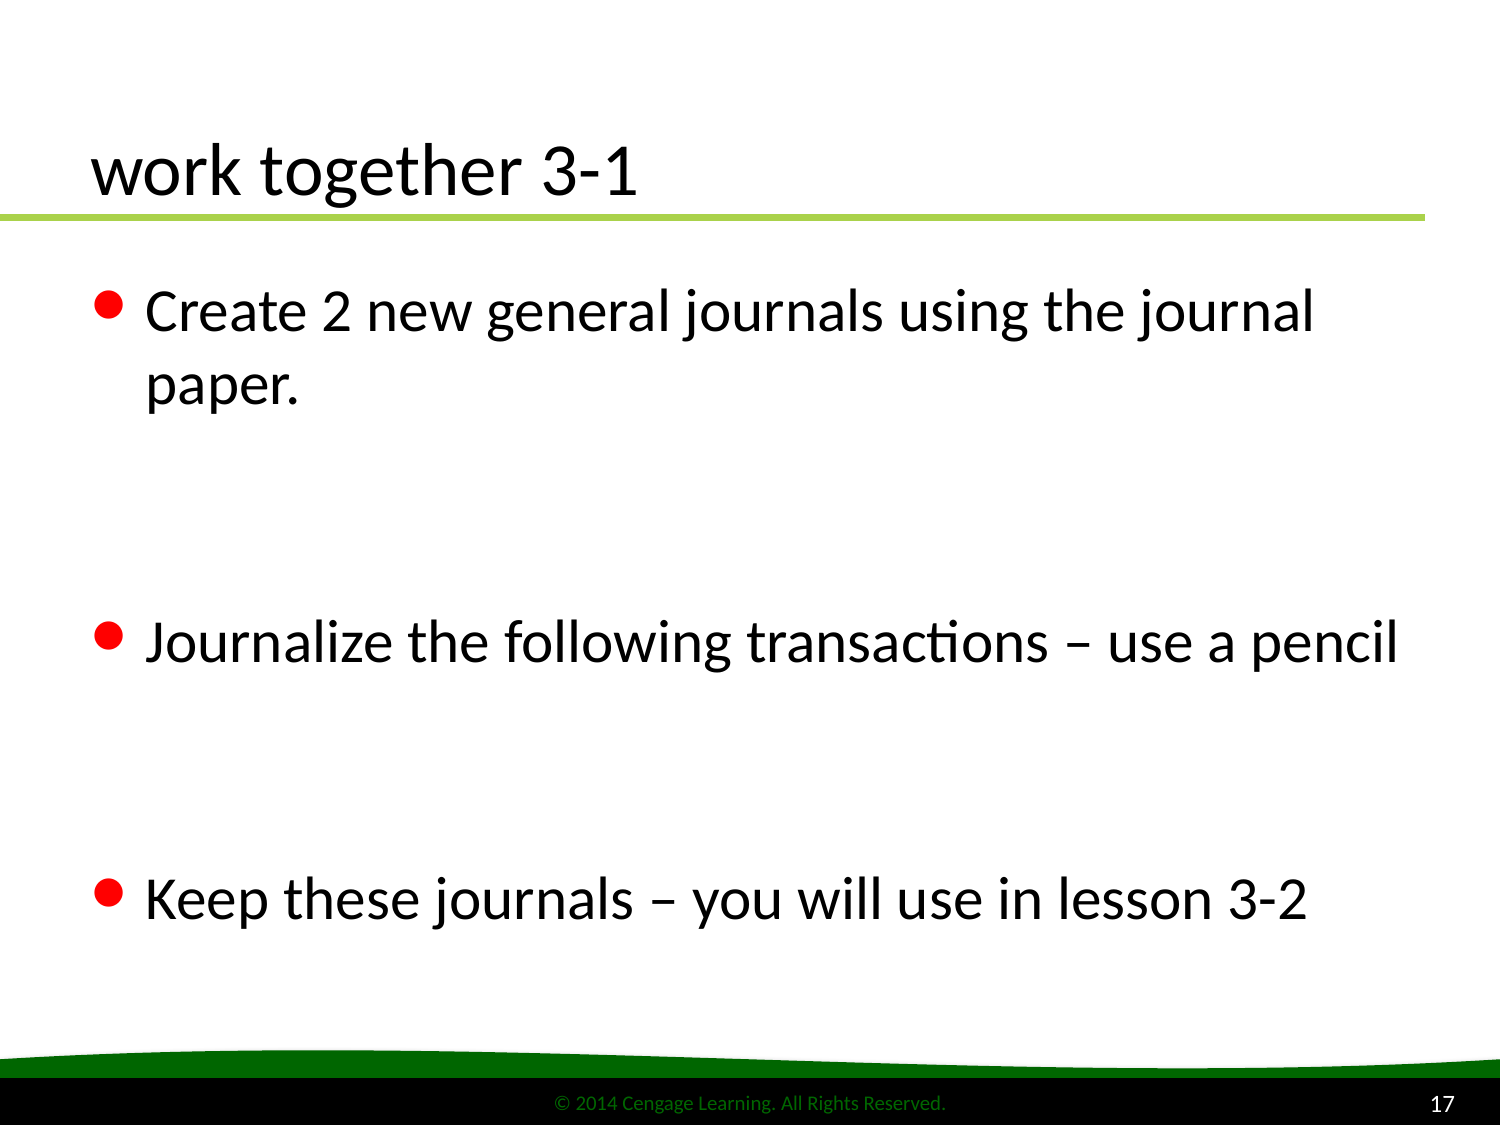

# work together 3-1
Create 2 new general journals using the journal paper.

Journalize the following transactions – use a pencil

Keep these journals – you will use in lesson 3-2

17